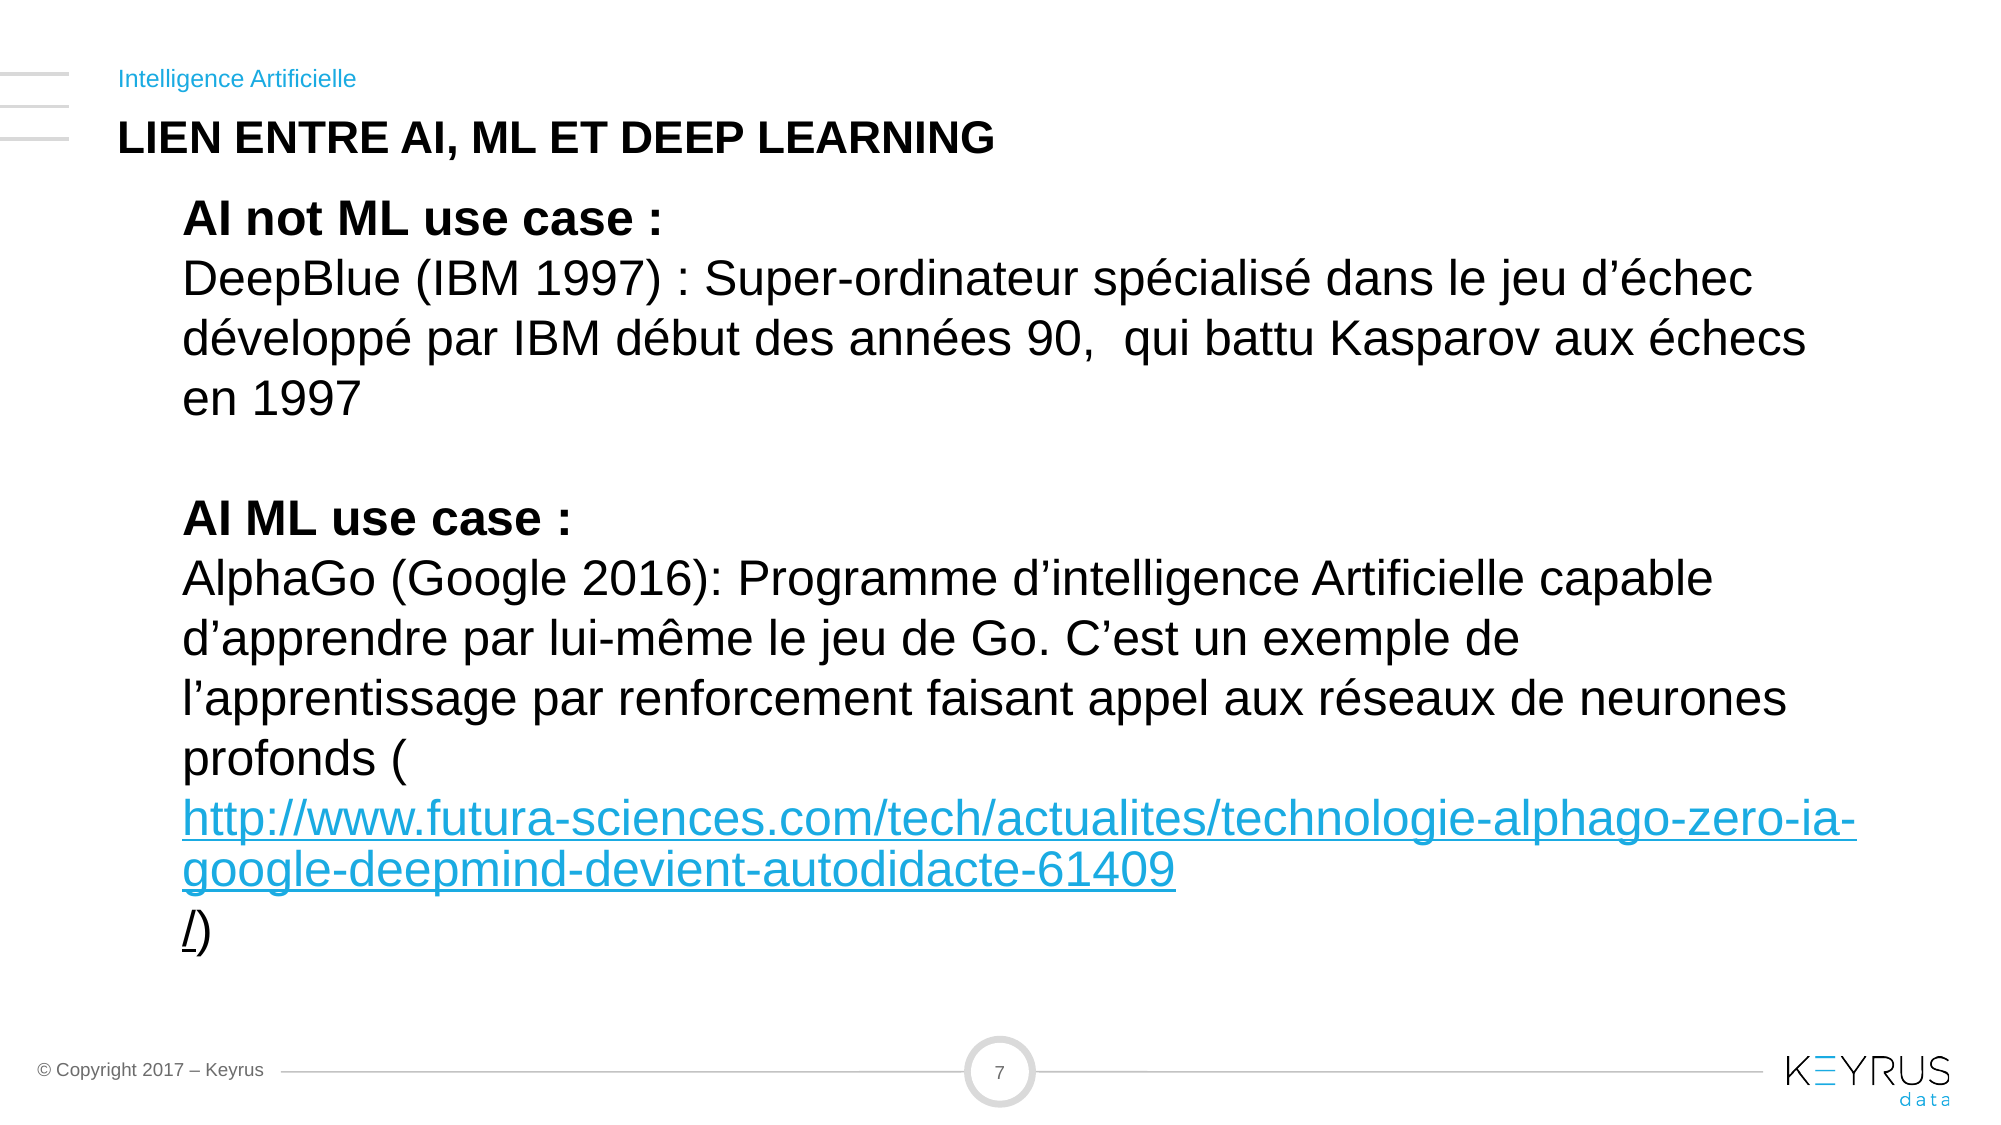

Intelligence Artificielle
# Lien entre AI, ML et Deep Learning
AI not ML use case :
DeepBlue (IBM 1997) : Super-ordinateur spécialisé dans le jeu d’échec développé par IBM début des années 90,  qui battu Kasparov aux échecs en 1997

AI ML use case :
AlphaGo (Google 2016): Programme d’intelligence Artificielle capable d’apprendre par lui-même le jeu de Go. C’est un exemple de l’apprentissage par renforcement faisant appel aux réseaux de neurones profonds (http://www.futura-sciences.com/tech/actualites/technologie-alphago-zero-ia-google-deepmind-devient-autodidacte-61409/)